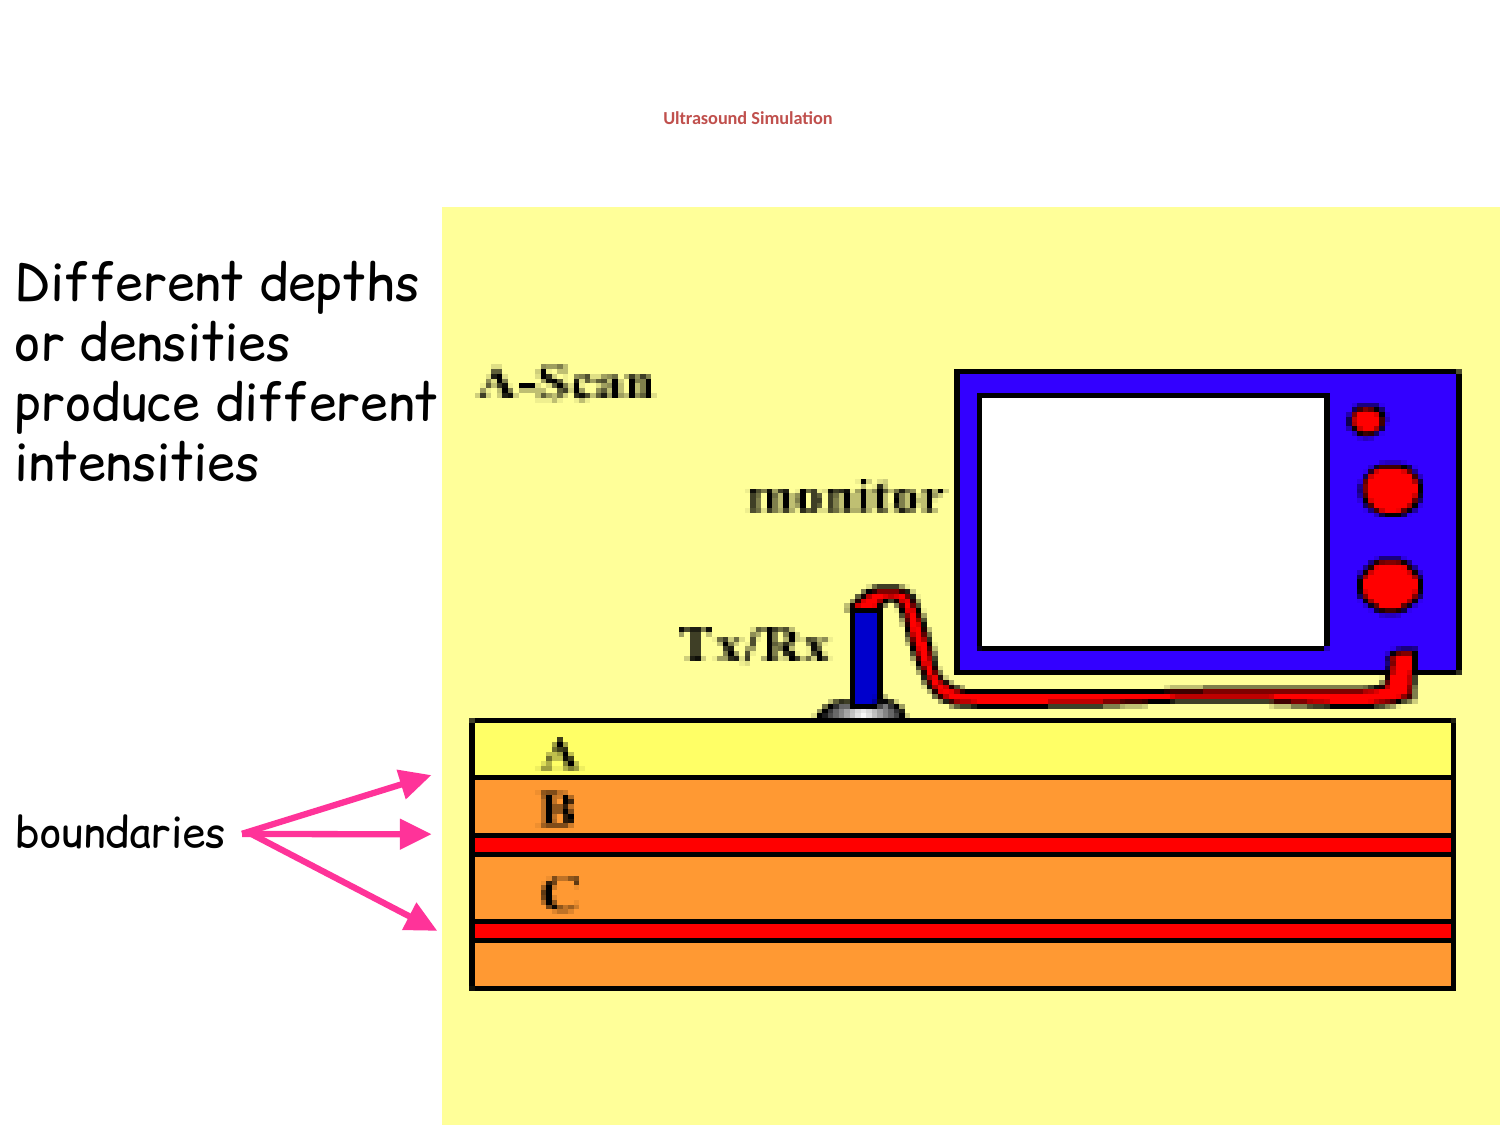

# Ultrasound Simulation
Different depths or densities produce different intensities

boundaries

10